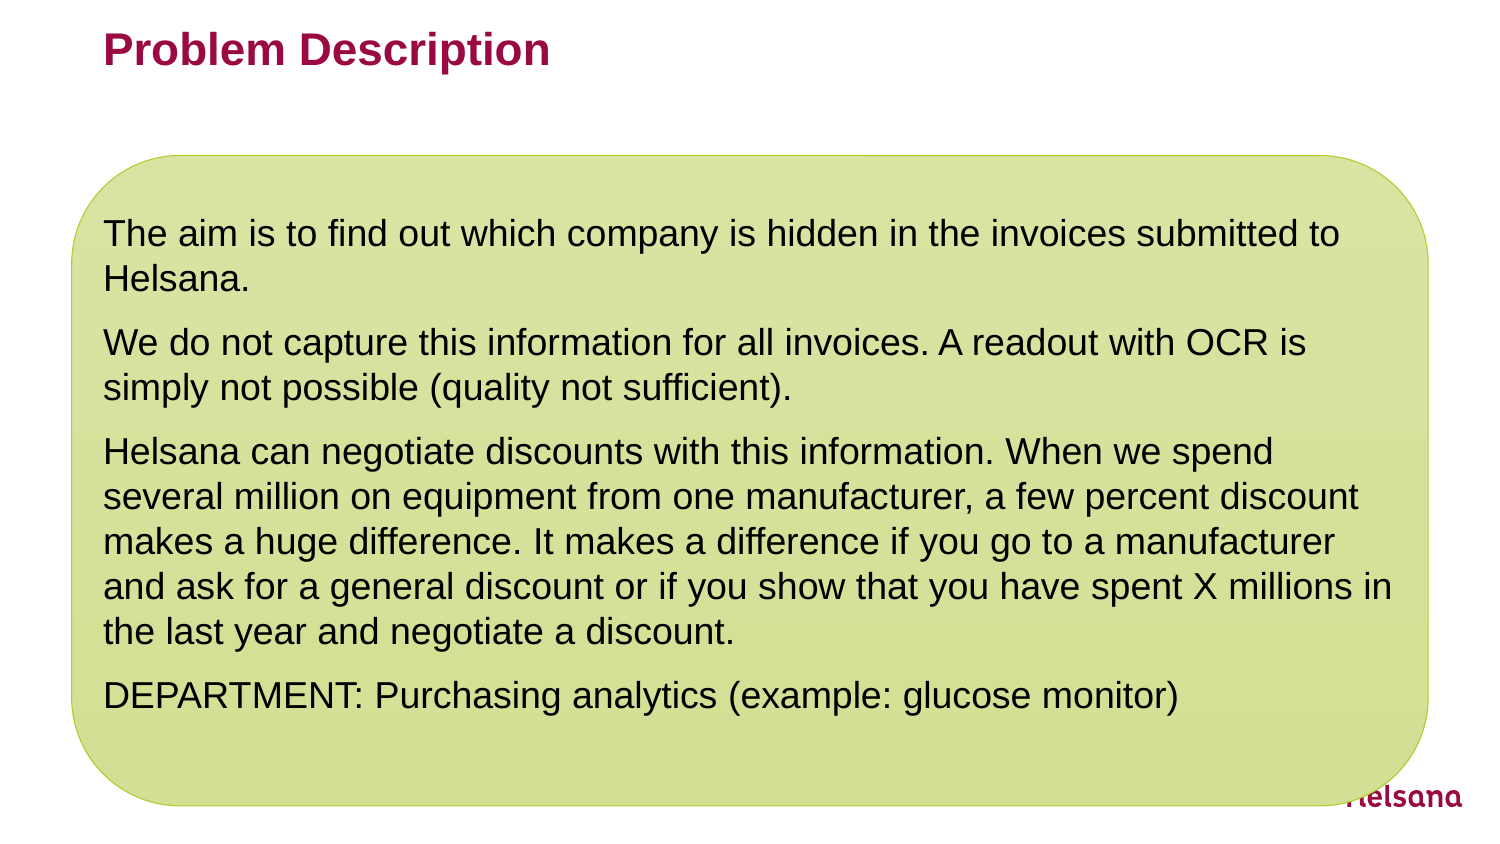

# Problem Description

The aim is to find out which company is hidden in the invoices submitted to Helsana.
We do not capture this information for all invoices. A readout with OCR is simply not possible (quality not sufficient).
Helsana can negotiate discounts with this information. When we spend several million on equipment from one manufacturer, a few percent discount makes a huge difference. It makes a difference if you go to a manufacturer and ask for a general discount or if you show that you have spent X millions in the last year and negotiate a discount.
DEPARTMENT: Purchasing analytics (example: glucose monitor)